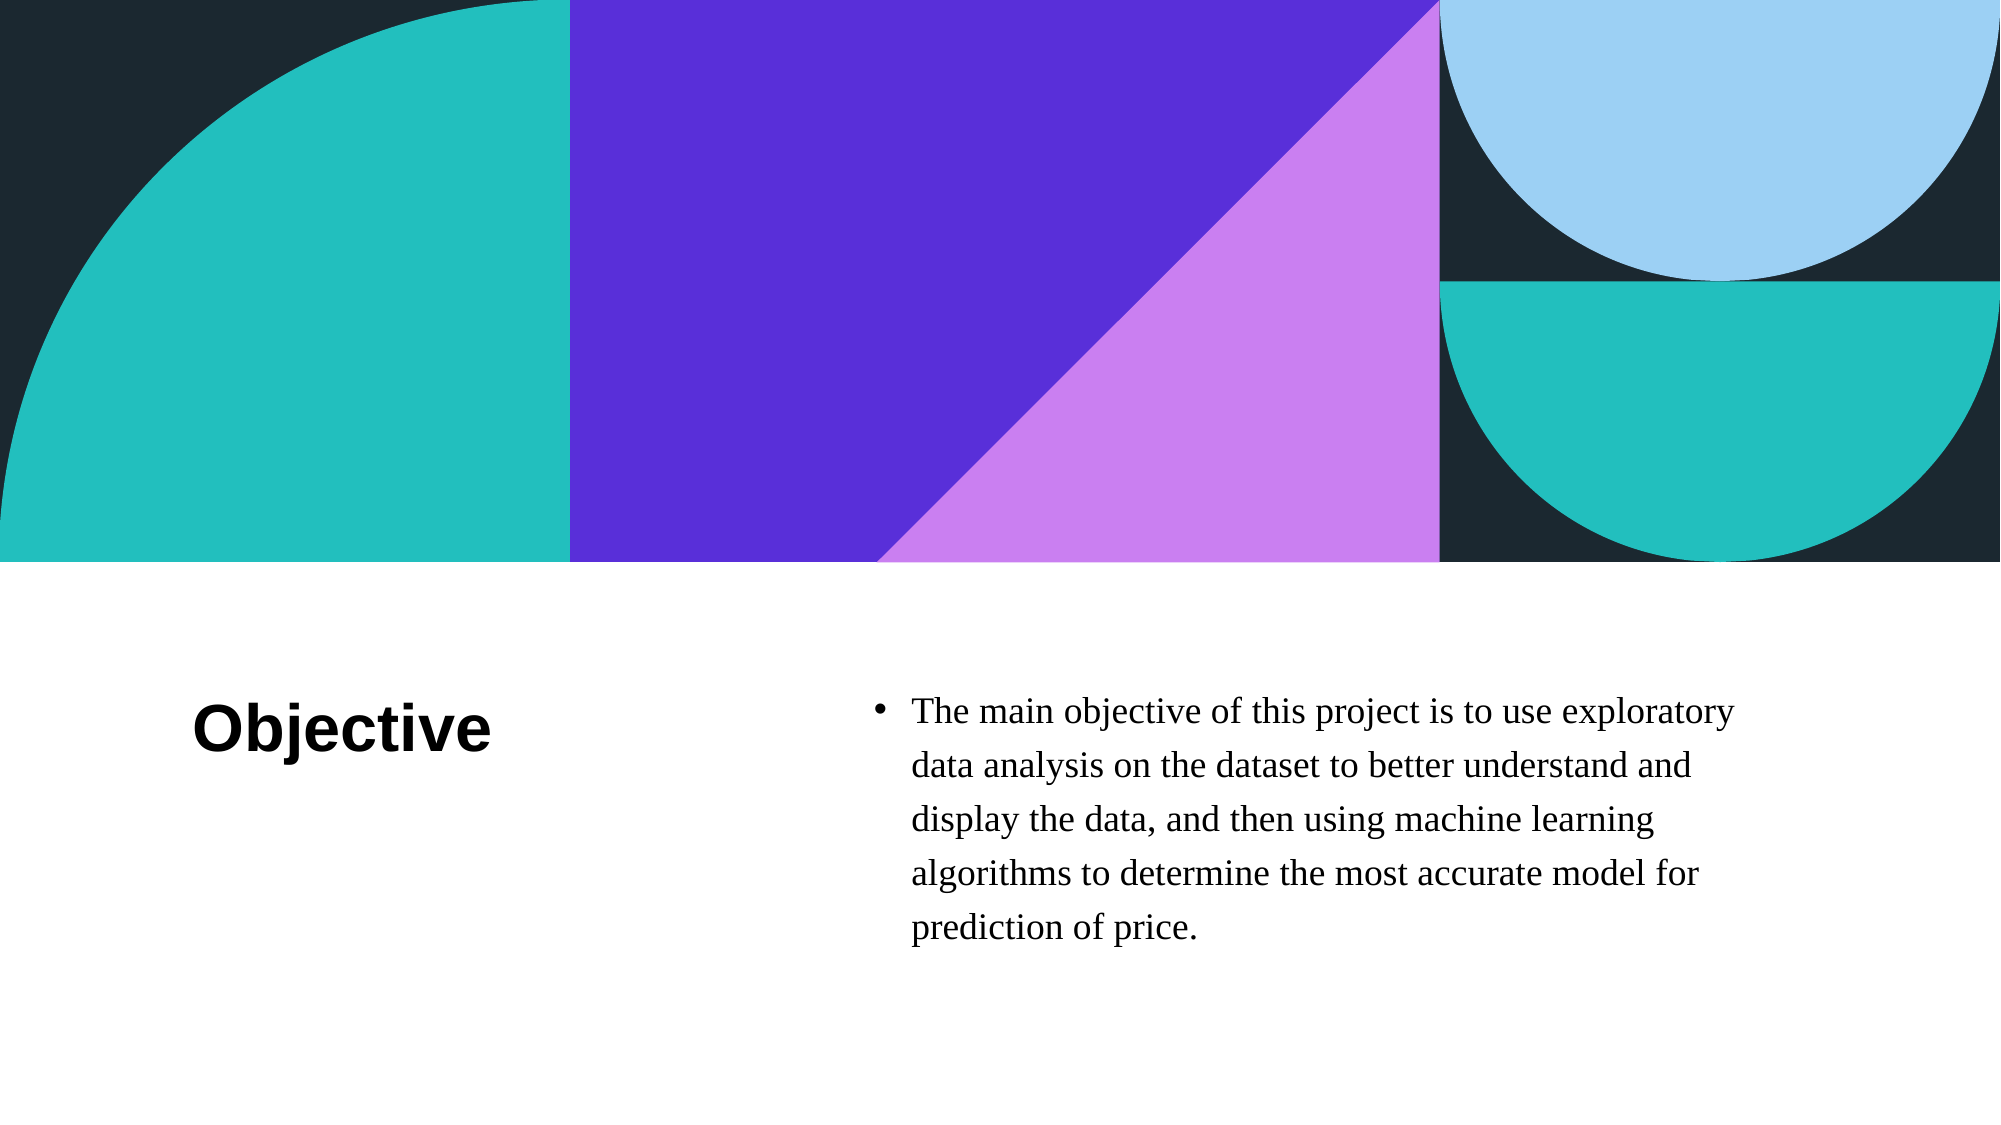

# Objective
The main objective of this project is to use exploratory data analysis on the dataset to better understand and display the data, and then using machine learning algorithms to determine the most accurate model for prediction of price.